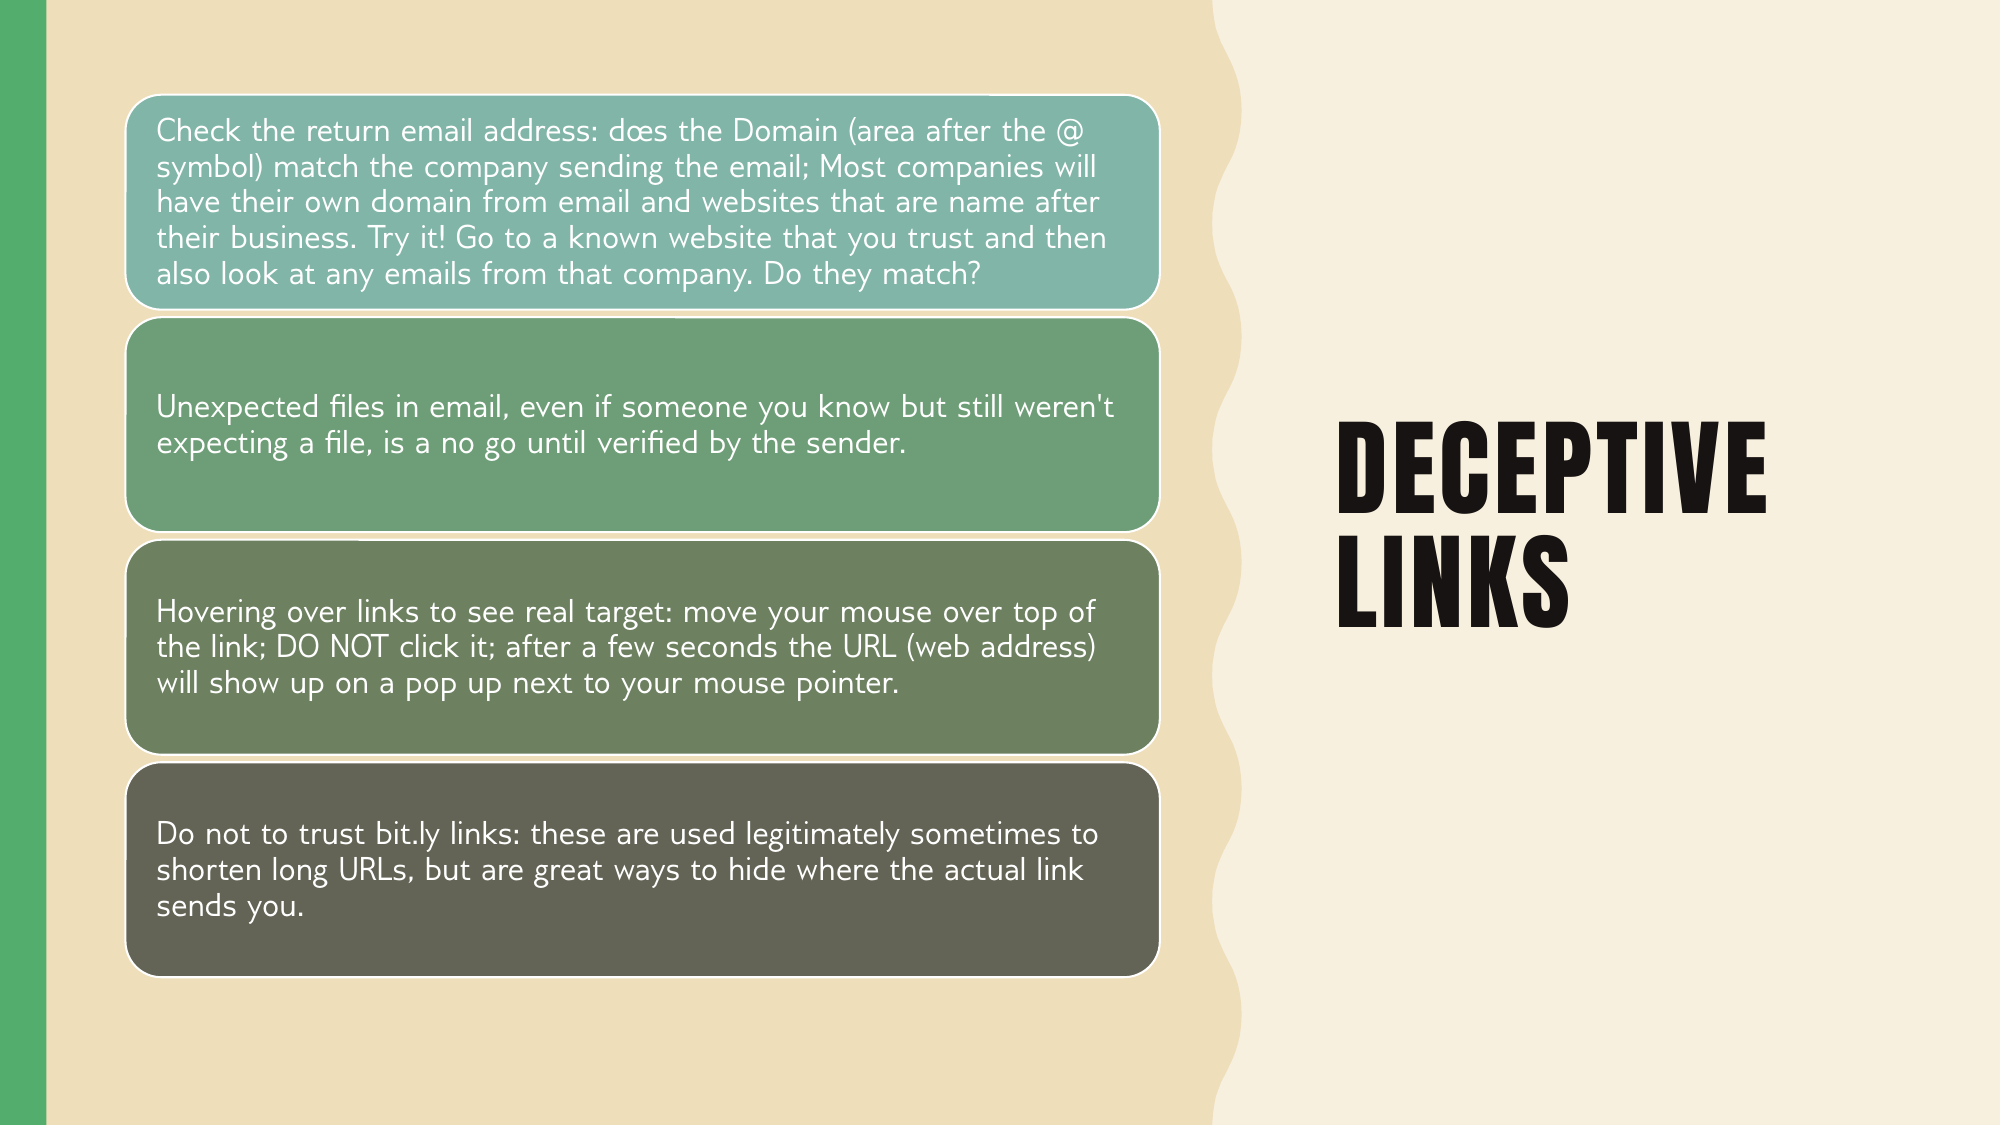

Check the return email address: does the Domain (area after the @ symbol) match the company sending the email; Most companies will have their own domain from email and websites that are name after their business. Try it! Go to a known website that you trust and then also look at any emails from that company. Do they match?
Unexpected files in email, even if someone you know but still weren't expecting a file, is a no go until verified by the sender.
Hovering over links to see real target: move your mouse over top of the link; DO NOT click it; after a few seconds the URL (web address) will show up on a pop up next to your mouse pointer.
Do not to trust bit.ly links: these are used legitimately sometimes to shorten long URLs, but are great ways to hide where the actual link sends you.
# Deceptive links